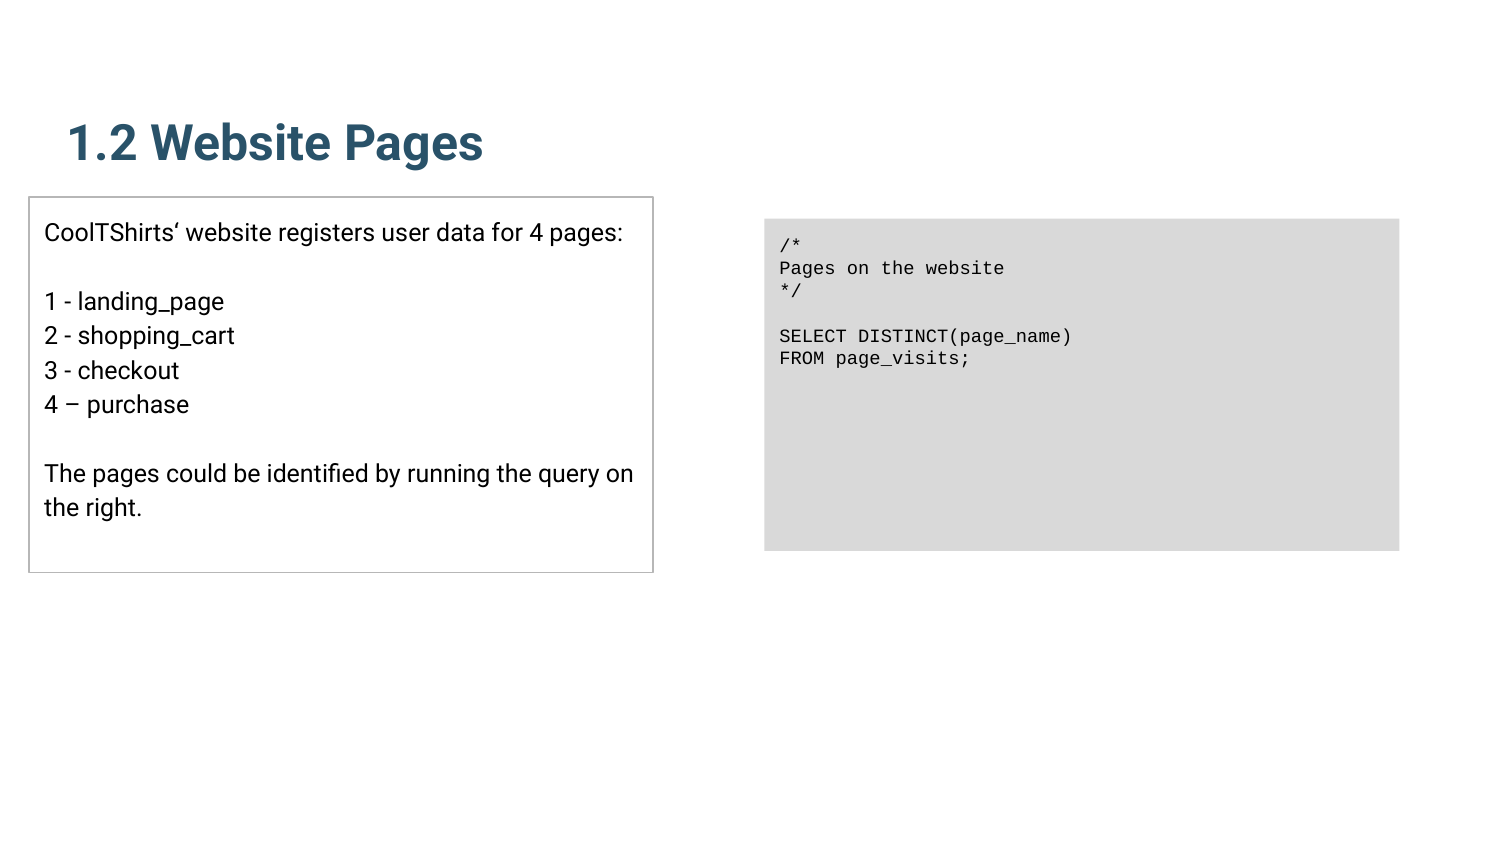

1.2 Website Pages
CoolTShirts‘ website registers user data for 4 pages:

1 - landing_page
2 - shopping_cart
3 - checkout
4 – purchase

The pages could be identified by running the query on the right.

/*
Pages on the website
*/

SELECT DISTINCT(page_name)
FROM page_visits;